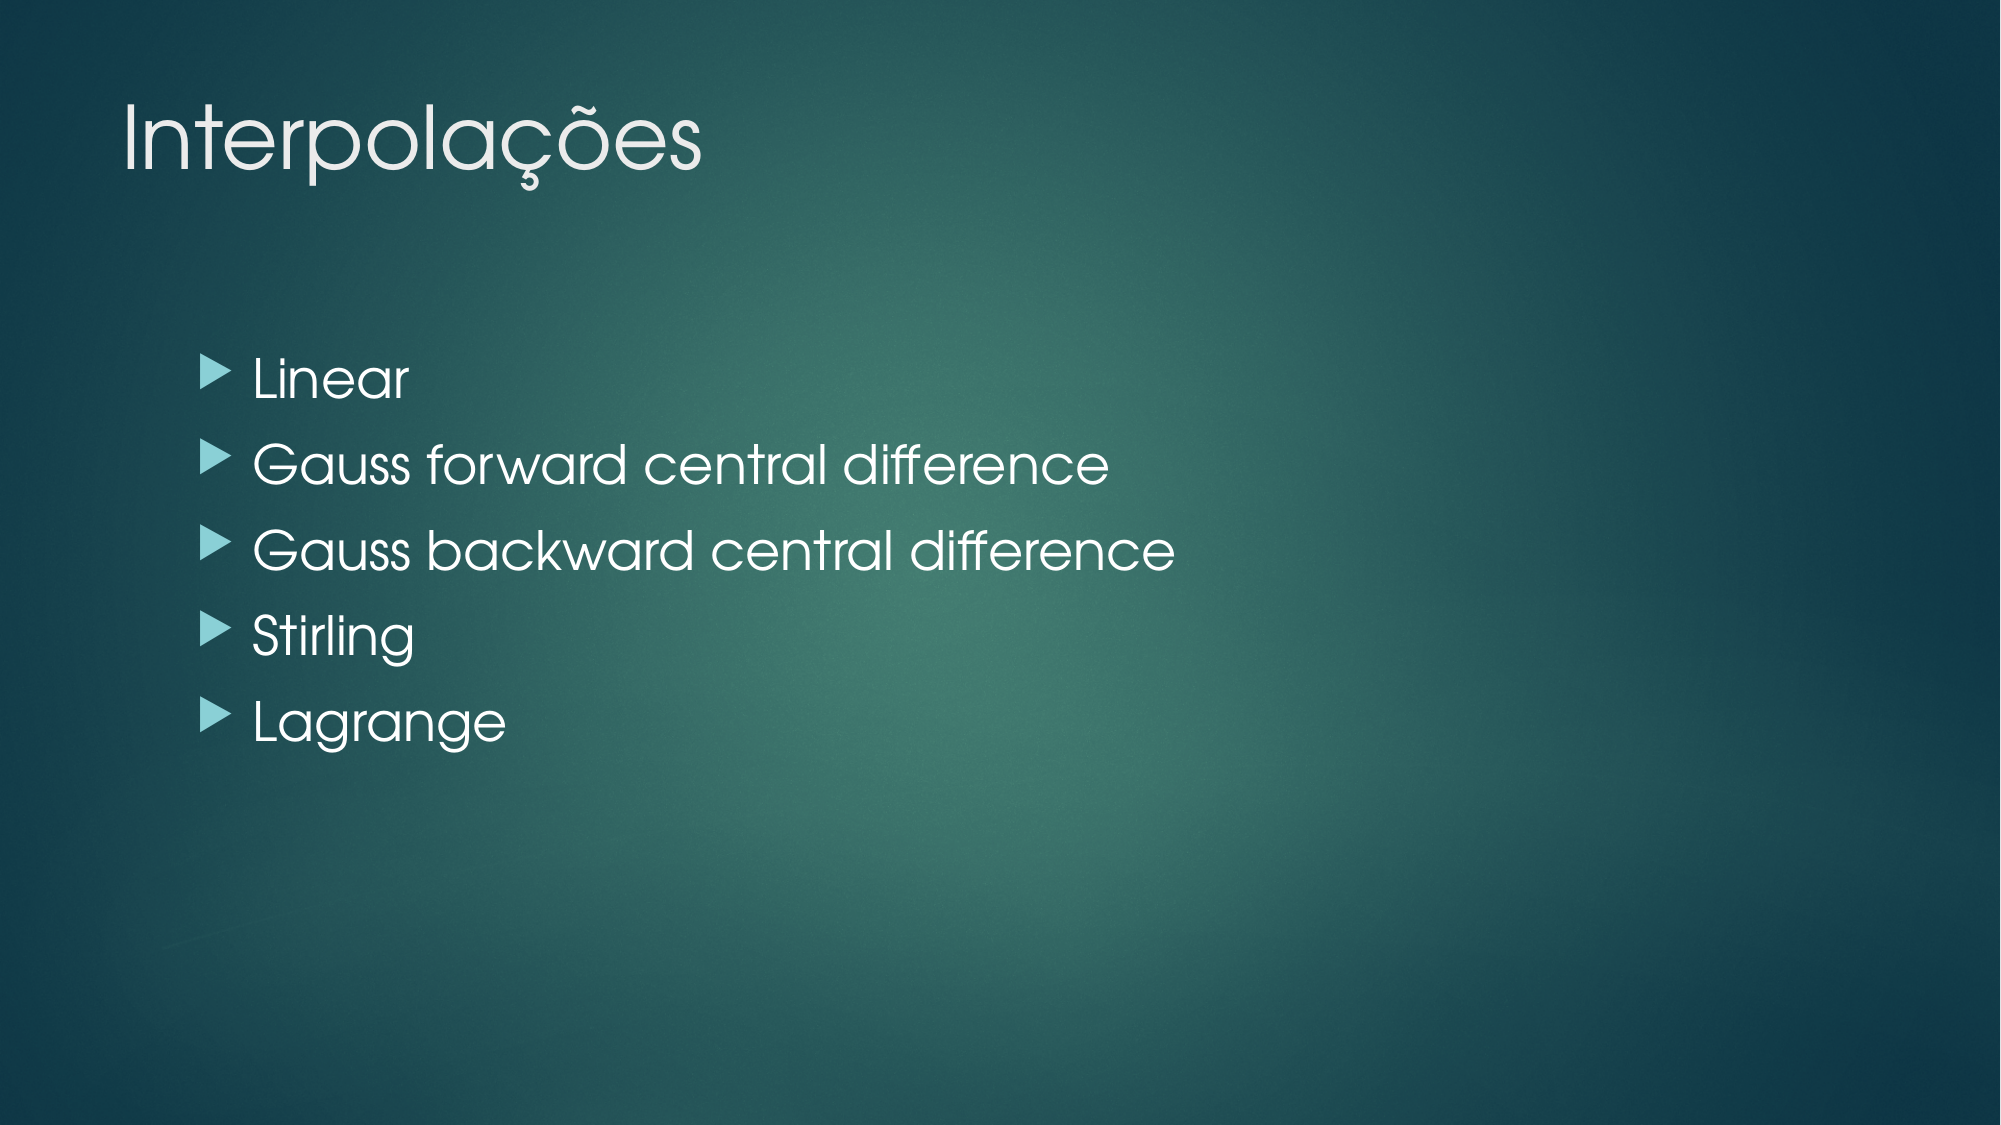

# Interpolações
Linear
Gauss forward central difference
Gauss backward central difference
Stirling
Lagrange